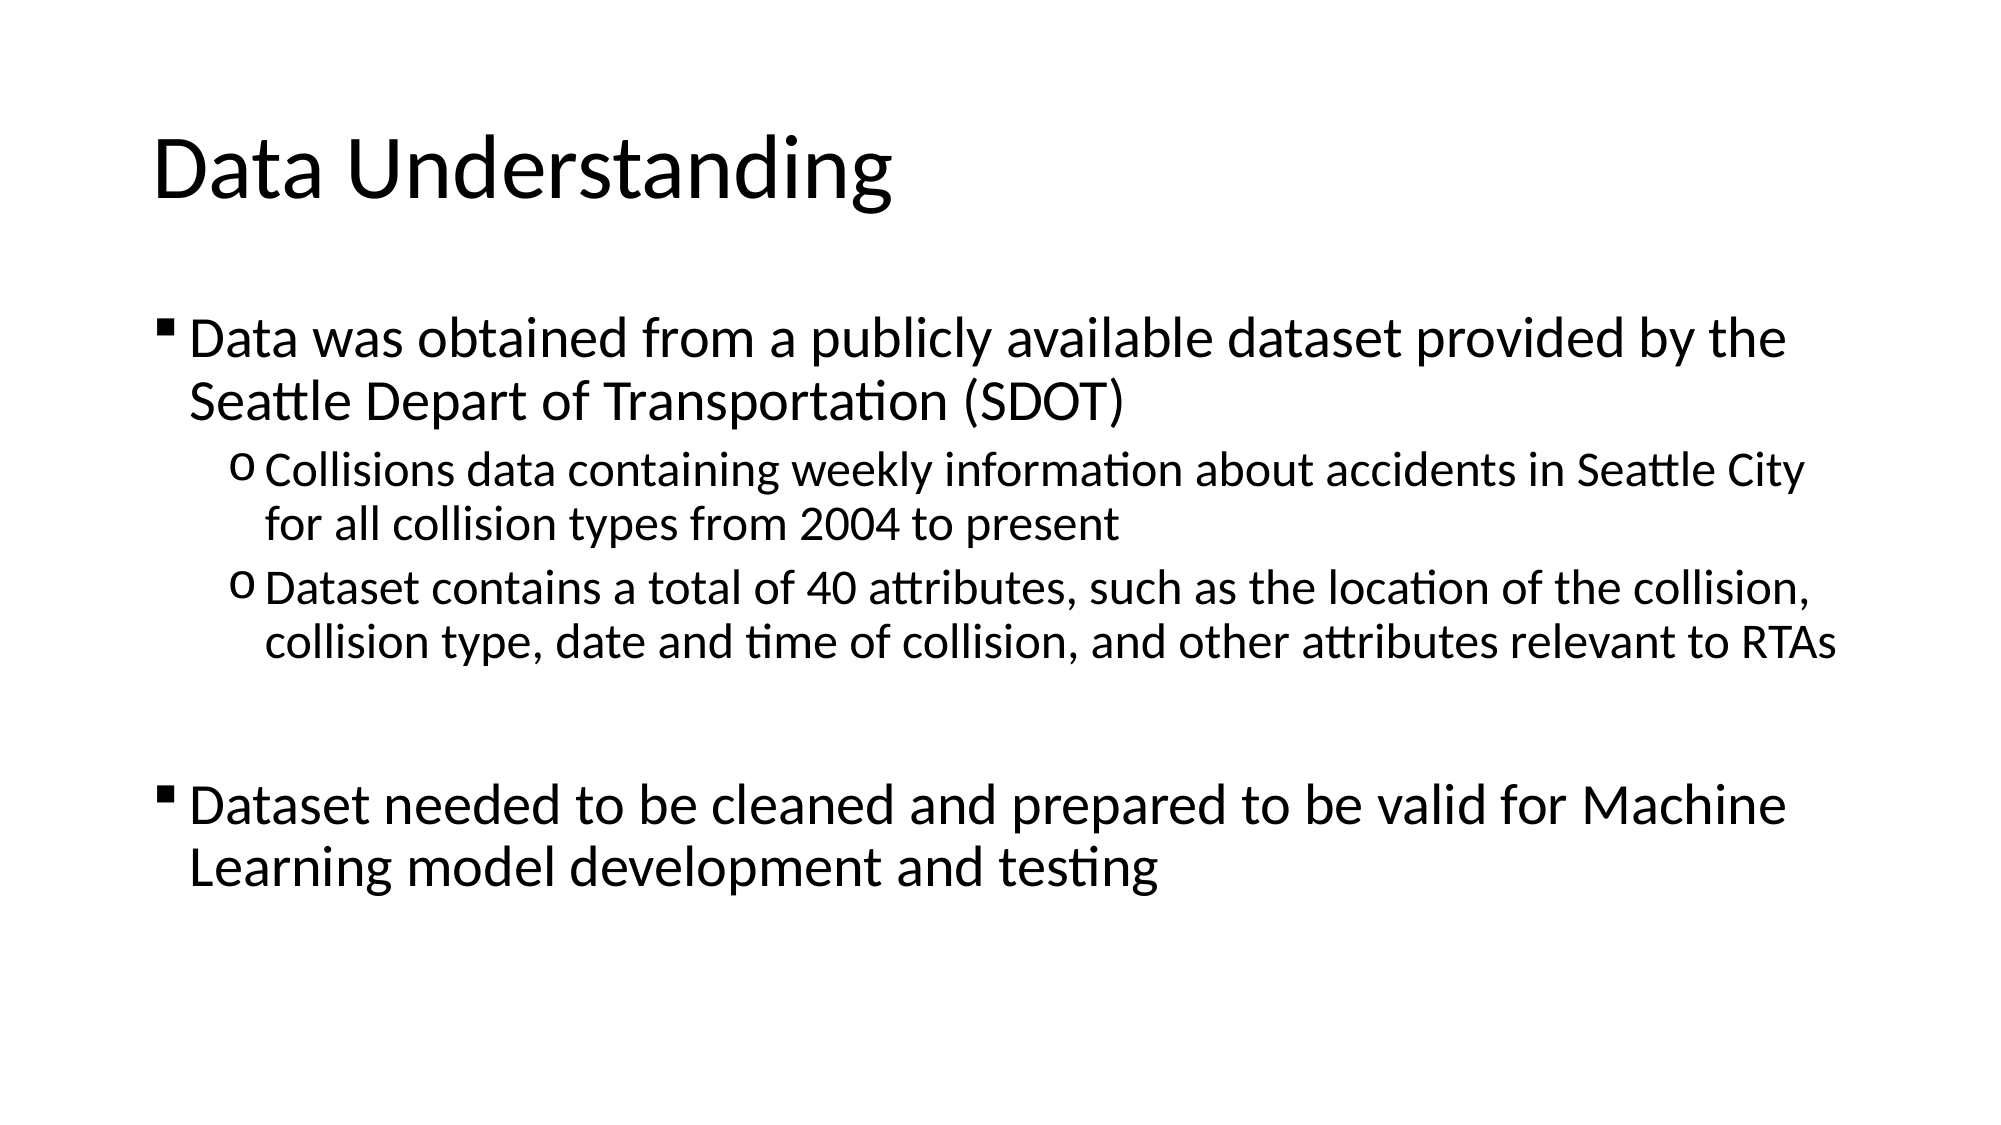

# Data Understanding
Data was obtained from a publicly available dataset provided by the Seattle Depart of Transportation (SDOT)
Collisions data containing weekly information about accidents in Seattle City for all collision types from 2004 to present
Dataset contains a total of 40 attributes, such as the location of the collision, collision type, date and time of collision, and other attributes relevant to RTAs

Dataset needed to be cleaned and prepared to be valid for Machine Learning model development and testing